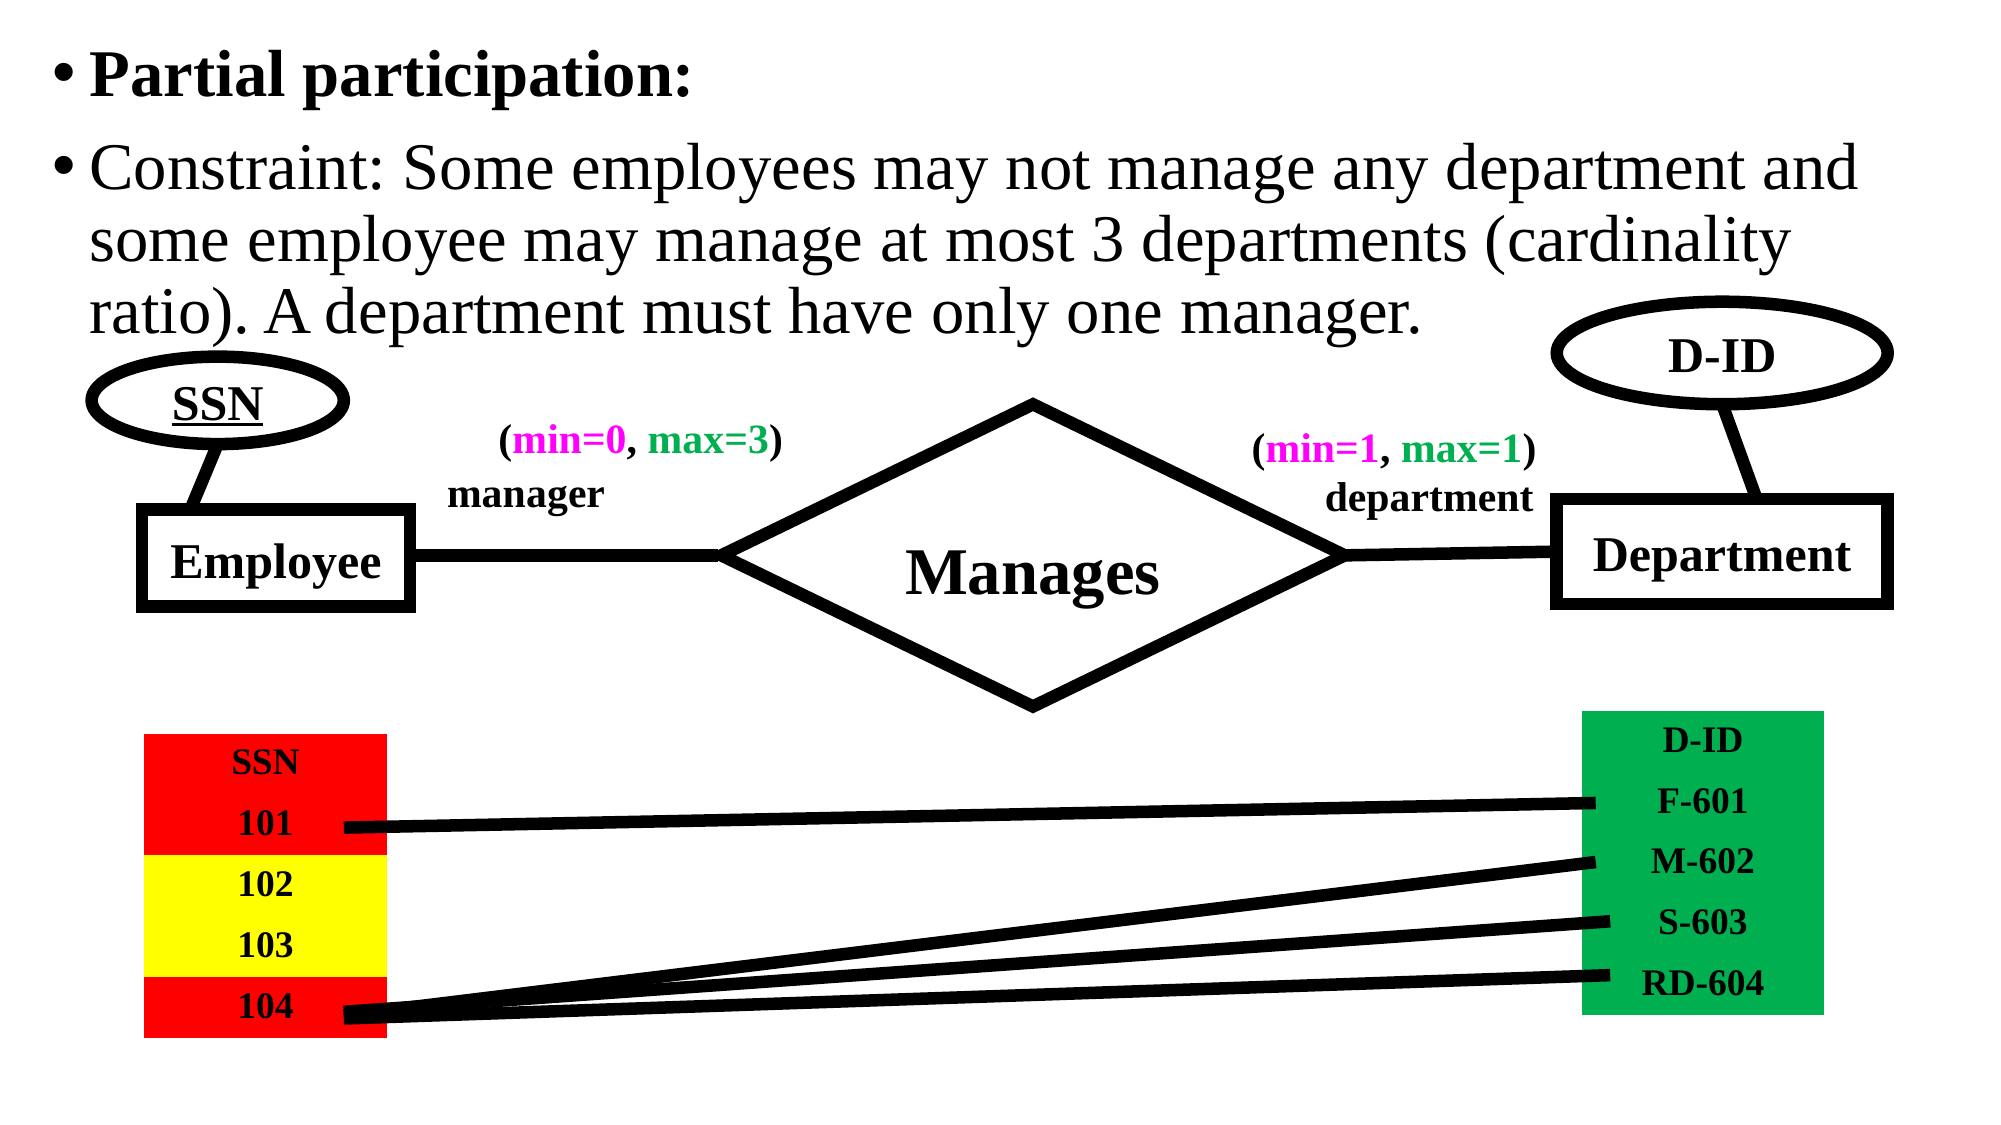

Partial participation:
Constraint: Some employees may not manage any department and some employee may manage at most 3 departments (cardinality ratio). A department must have only one manager.

D-ID
Department
SSN
Employee

Manages
(min=0, max=3)
(min=1, max=1)
manager
department
| D-ID |
| --- |
| F-601 |
| M-602 |
| S-603 |
| RD-604 |
| SSN |
| --- |
| 101 |
| 102 |
| 103 |
| 104 |